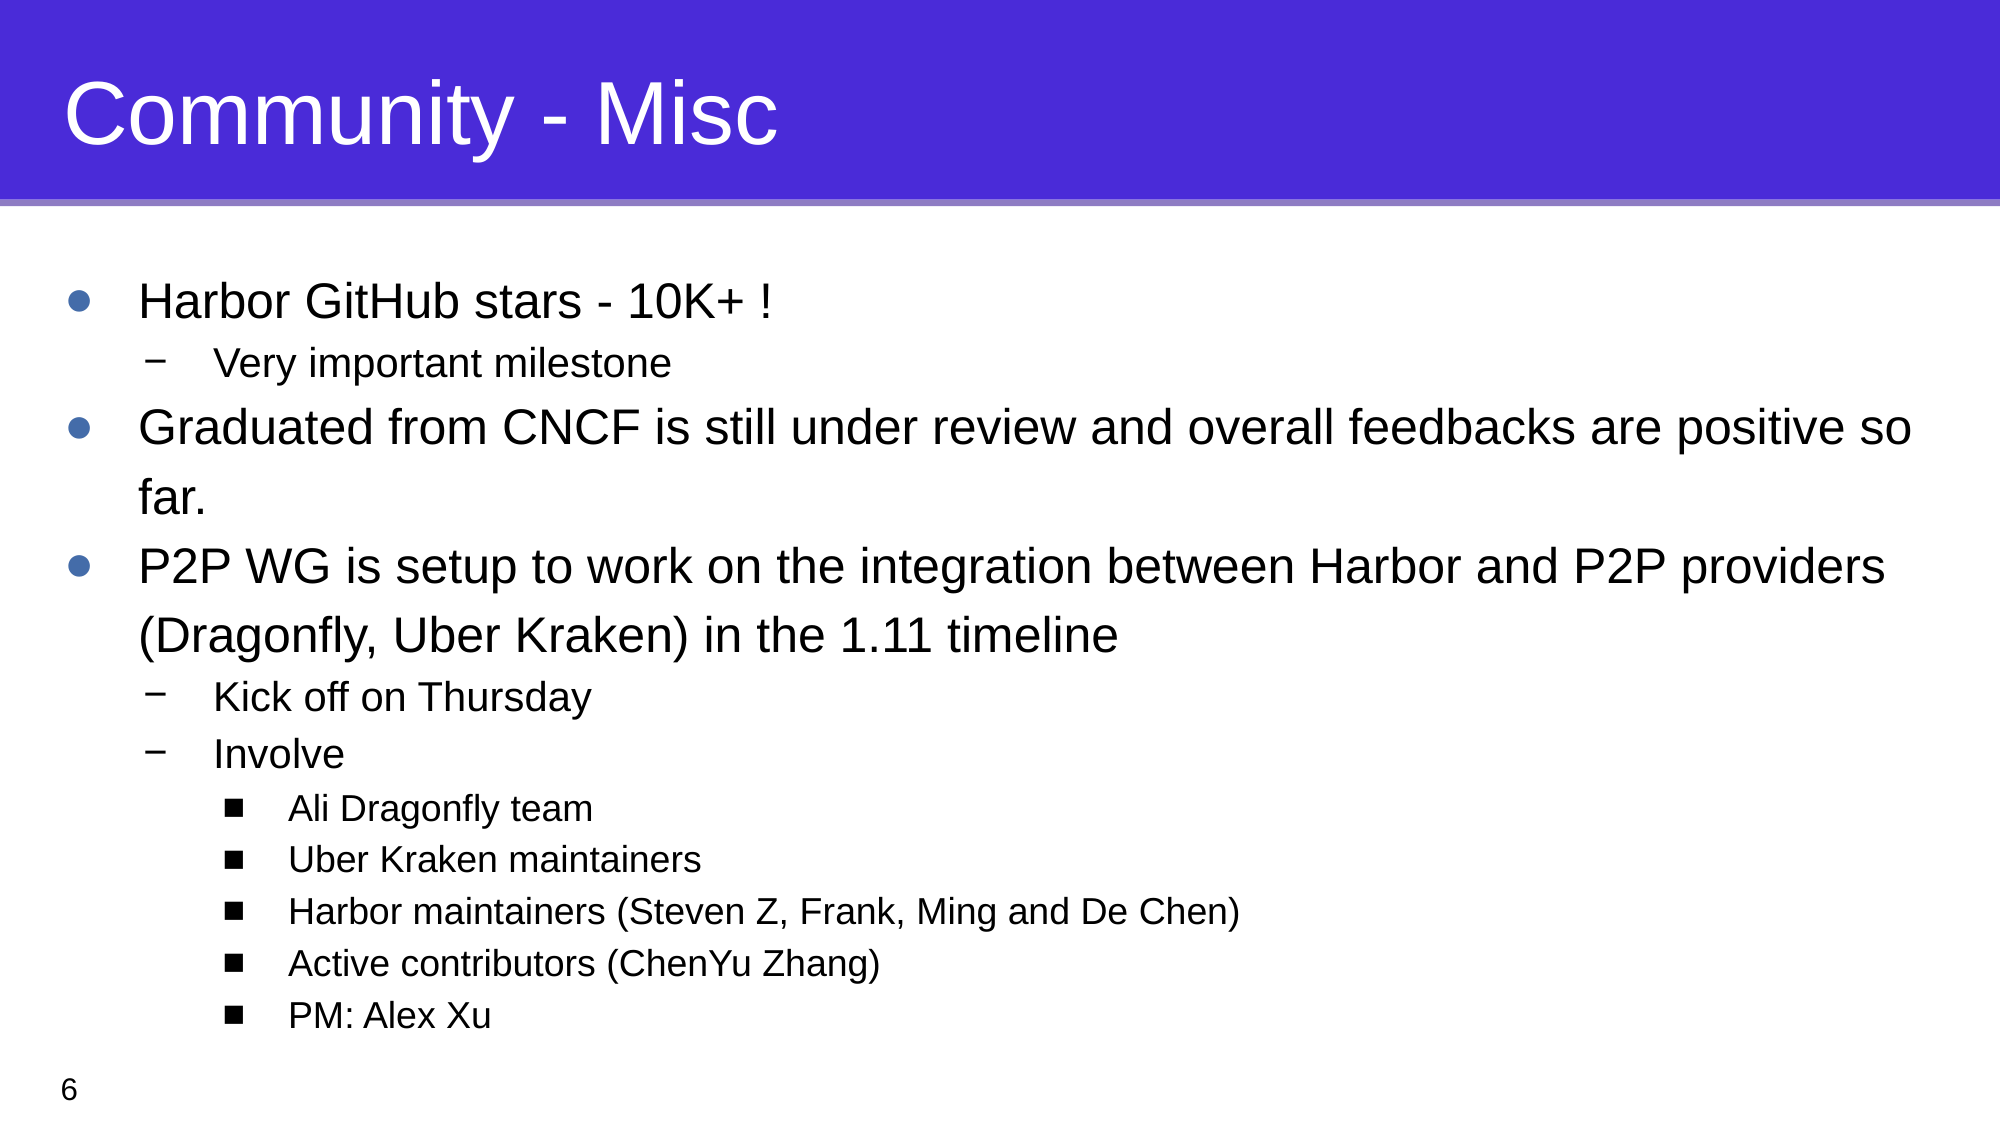

# Community - Misc
Harbor GitHub stars - 10K+ !
Very important milestone
Graduated from CNCF is still under review and overall feedbacks are positive so far.
P2P WG is setup to work on the integration between Harbor and P2P providers (Dragonfly, Uber Kraken) in the 1.11 timeline
Kick off on Thursday
Involve
Ali Dragonfly team
Uber Kraken maintainers
Harbor maintainers (Steven Z, Frank, Ming and De Chen)
Active contributors (ChenYu Zhang)
PM: Alex Xu
6